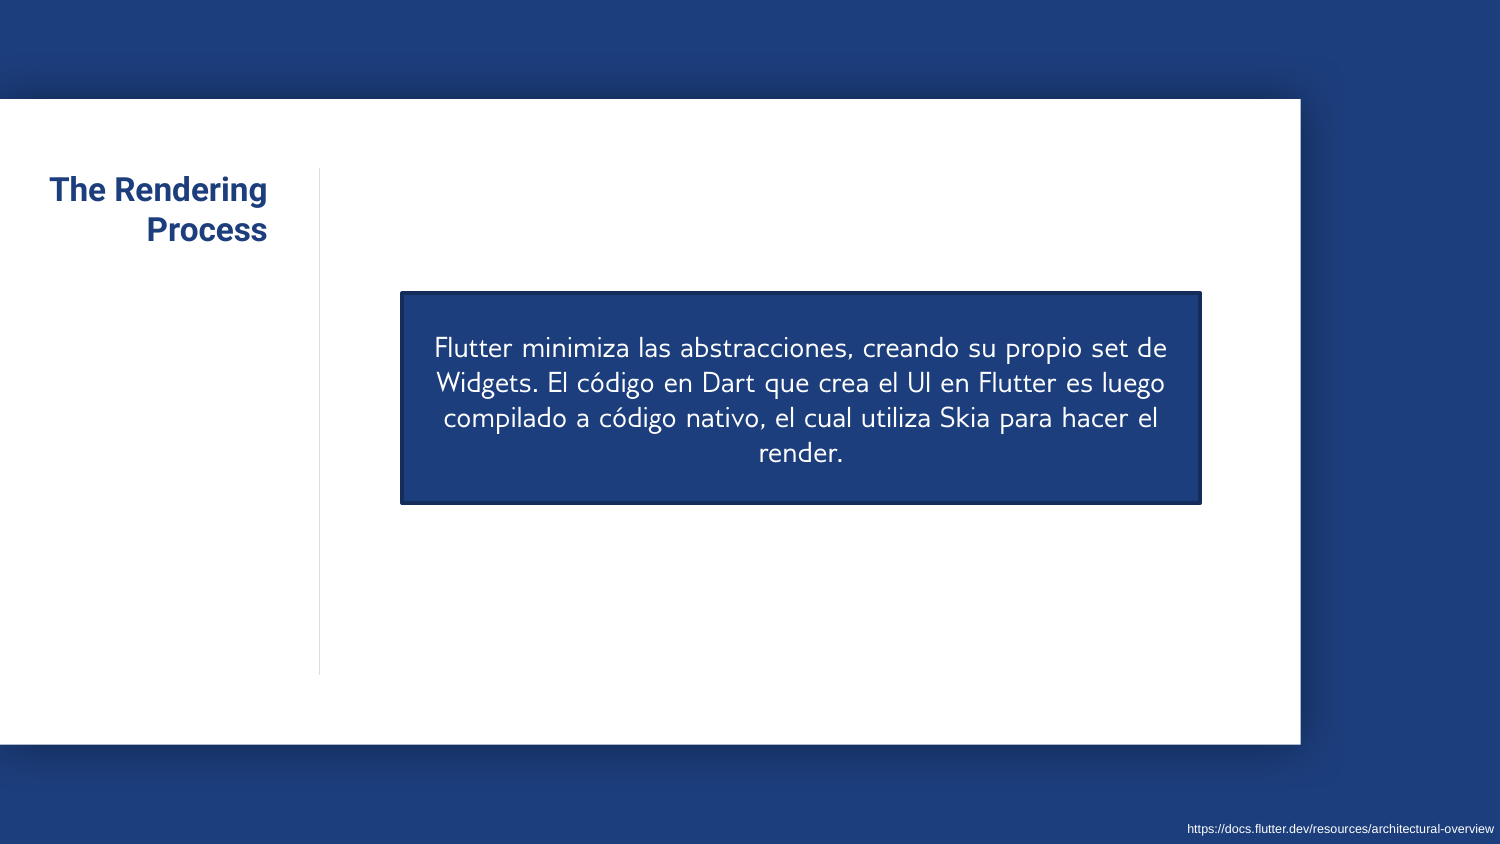

# The Rendering Process
Flutter minimiza las abstracciones, creando su propio set de Widgets. El código en Dart que crea el UI en Flutter es luego compilado a código nativo, el cual utiliza Skia para hacer el render.
https://docs.flutter.dev/resources/architectural-overview